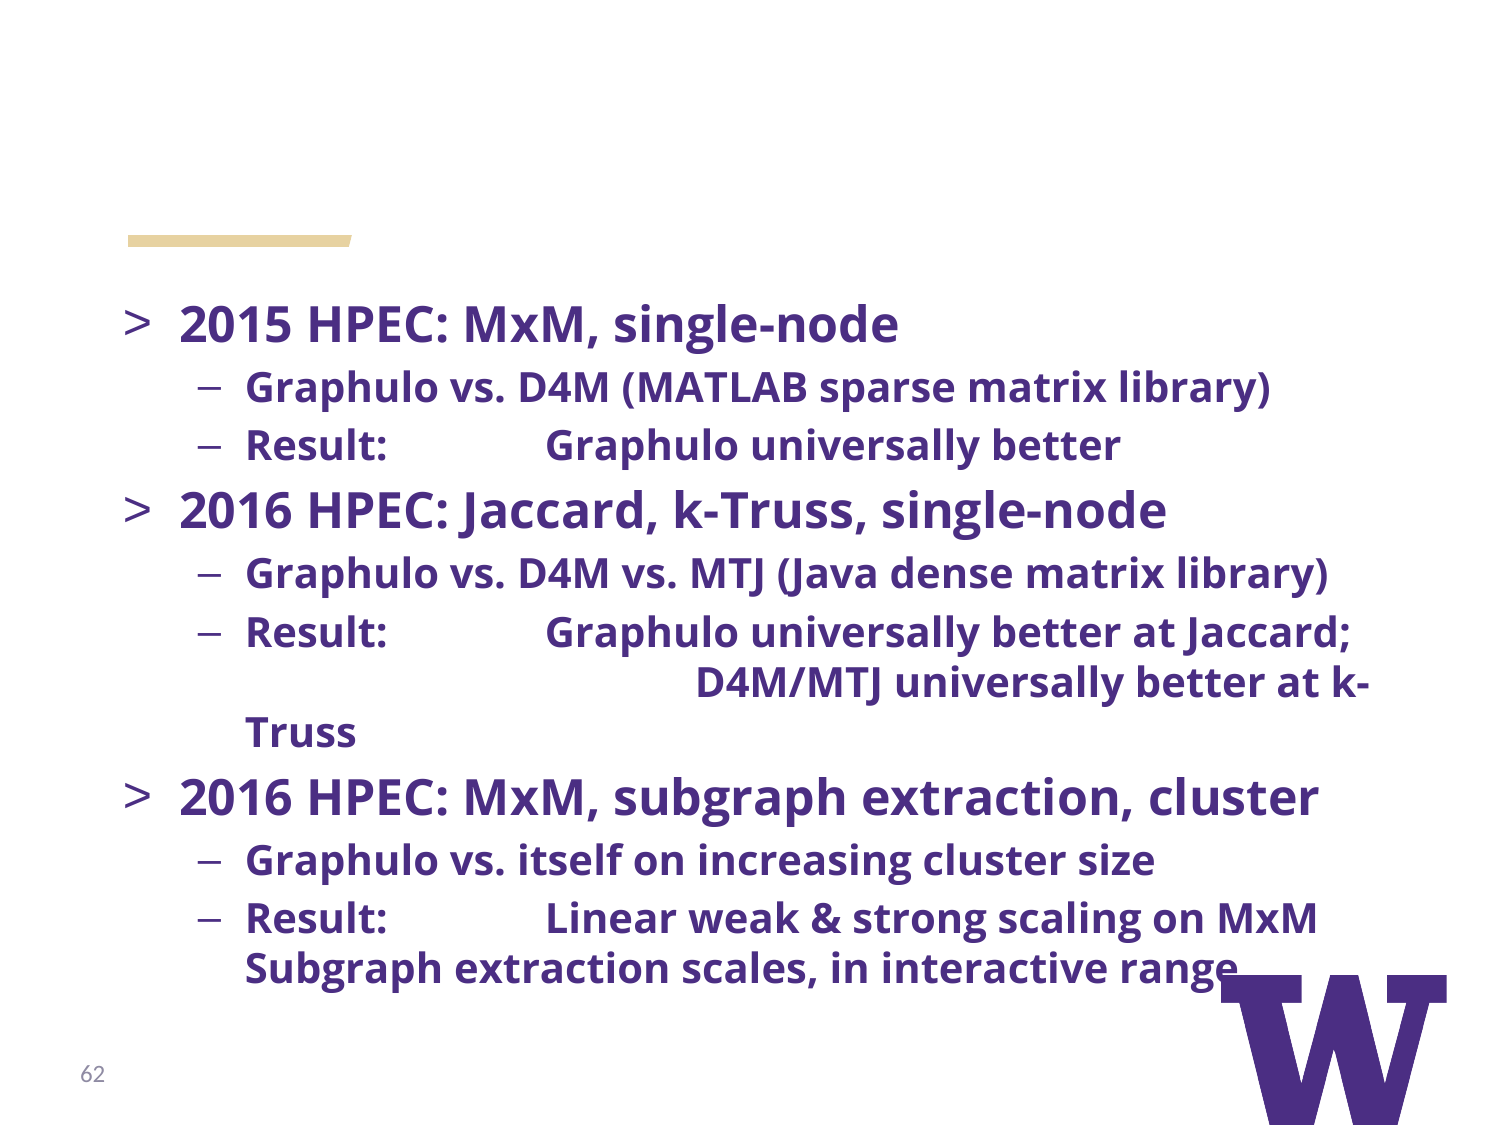

2015 HPEC: MxM, single-node
Graphulo vs. D4M (MATLAB sparse matrix library)
Result: 	Graphulo universally better
2016 HPEC: Jaccard, k-Truss, single-node
Graphulo vs. D4M vs. MTJ (Java dense matrix library)
Result: 	Graphulo universally better at Jaccard;
			D4M/MTJ universally better at k-Truss
2016 HPEC: MxM, subgraph extraction, cluster
Graphulo vs. itself on increasing cluster size
Result: 	Linear weak & strong scaling on MxM
Subgraph extraction scales, in interactive range

62